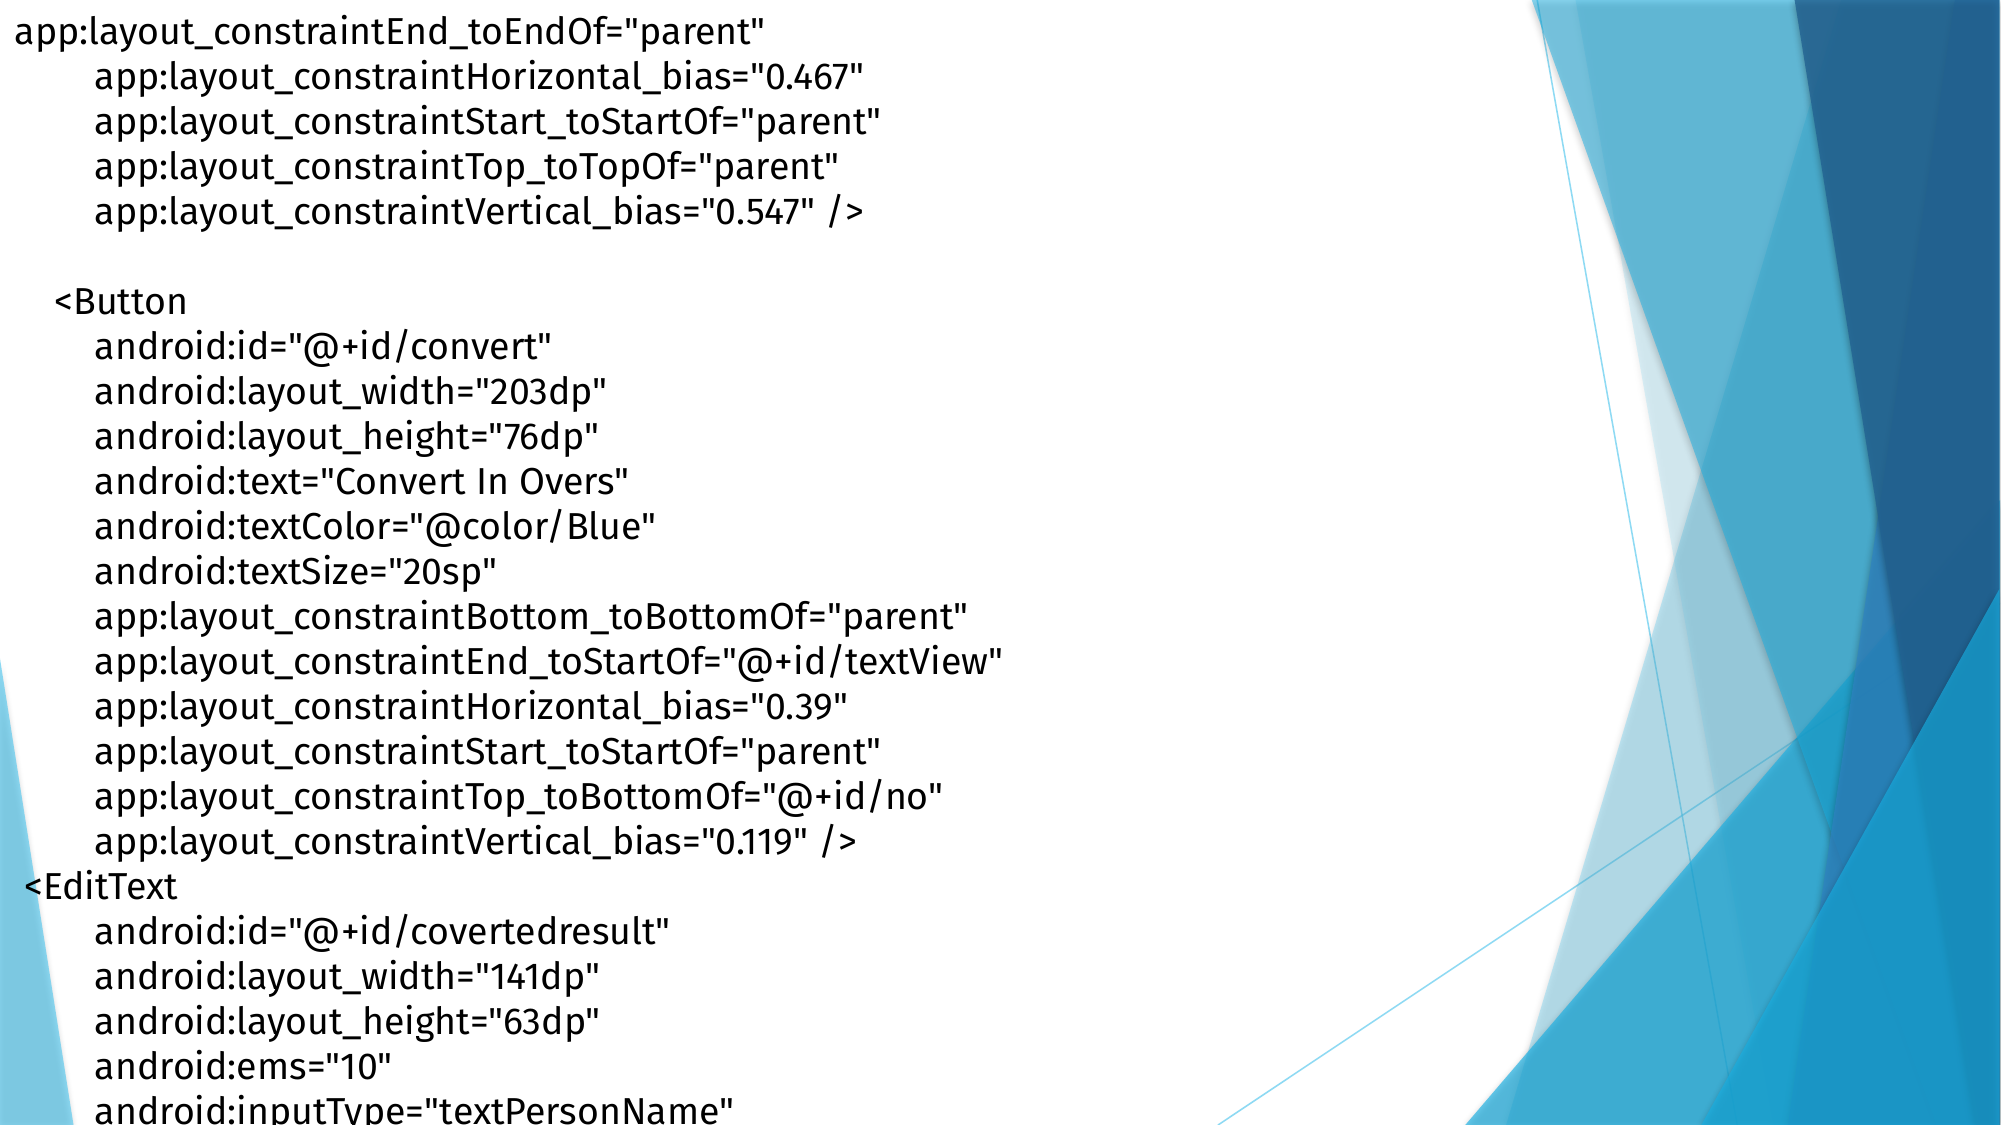

app:layout_constraintEnd_toEndOf="parent"
        app:layout_constraintHorizontal_bias="0.467"
        app:layout_constraintStart_toStartOf="parent"
        app:layout_constraintTop_toTopOf="parent"
        app:layout_constraintVertical_bias="0.547" />

    <Button
        android:id="@+id/convert"
        android:layout_width="203dp"
        android:layout_height="76dp"
        android:text="Convert In Overs"
        android:textColor="@color/Blue"
        android:textSize="20sp"
        app:layout_constraintBottom_toBottomOf="parent"
        app:layout_constraintEnd_toStartOf="@+id/textView"
        app:layout_constraintHorizontal_bias="0.39"
        app:layout_constraintStart_toStartOf="parent"
        app:layout_constraintTop_toBottomOf="@+id/no"
        app:layout_constraintVertical_bias="0.119" />
 <EditText
        android:id="@+id/covertedresult"
        android:layout_width="141dp"
        android:layout_height="63dp"
        android:ems="10"
        android:inputType="textPersonName"